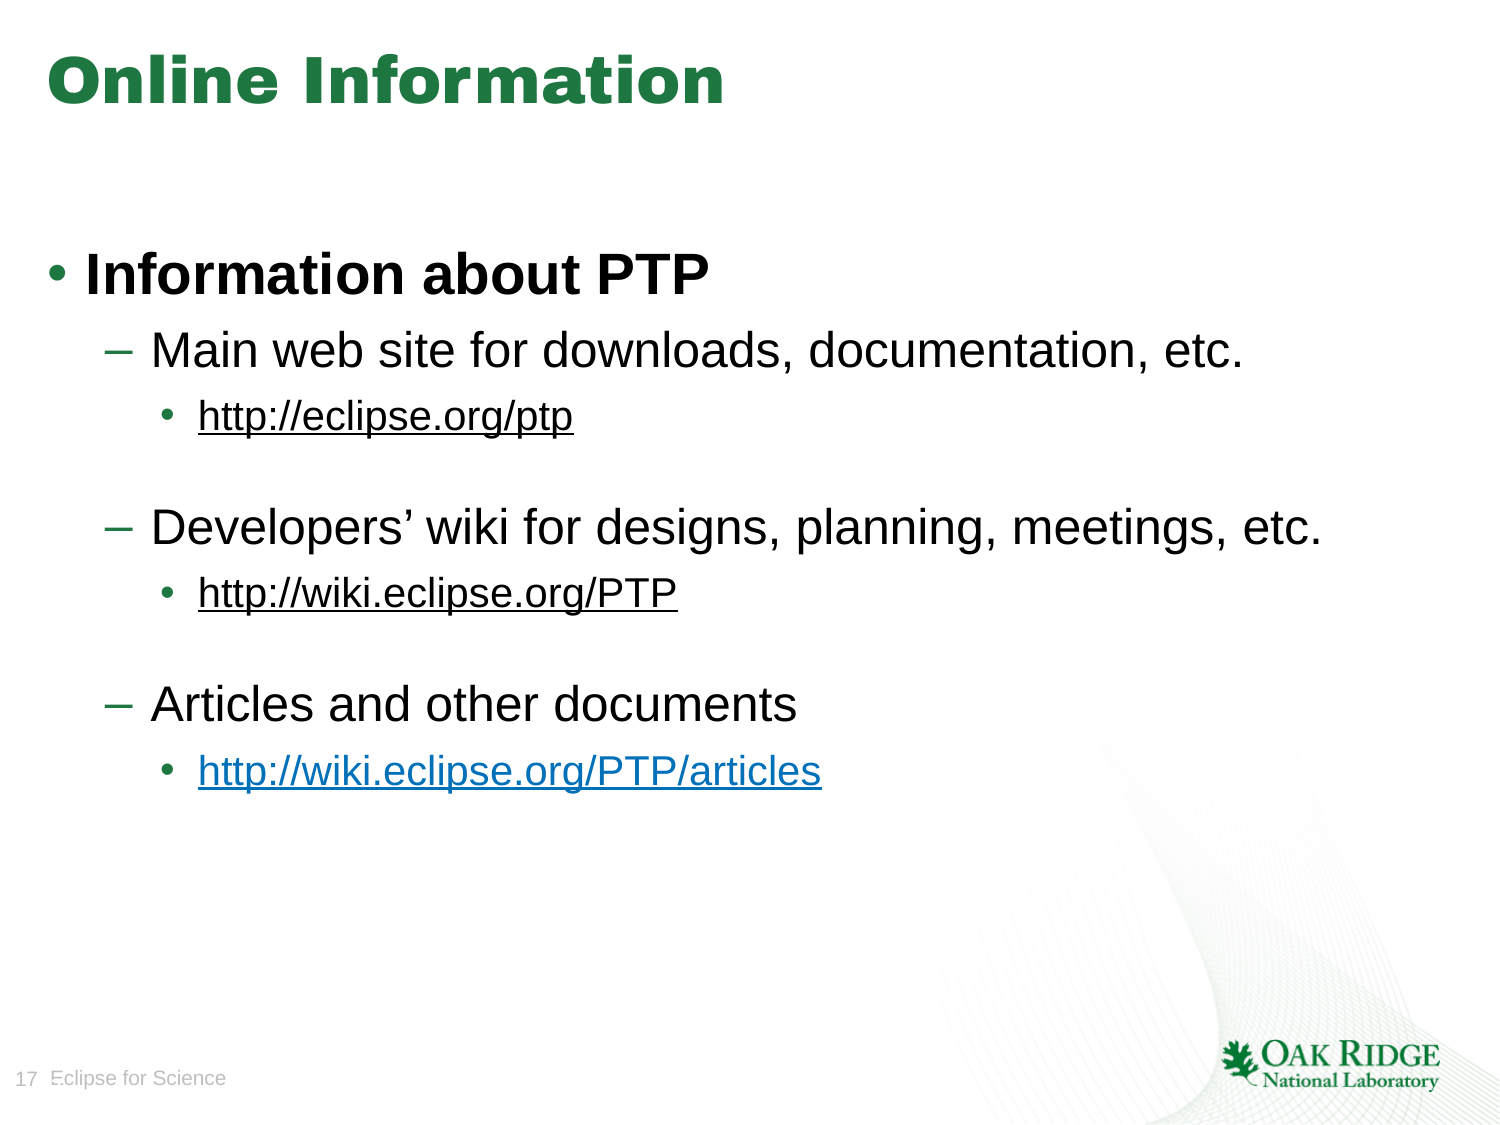

# Online Information
Information about PTP
Main web site for downloads, documentation, etc.
http://eclipse.org/ptp
Developers’ wiki for designs, planning, meetings, etc.
http://wiki.eclipse.org/PTP
Articles and other documents
http://wiki.eclipse.org/PTP/articles
17